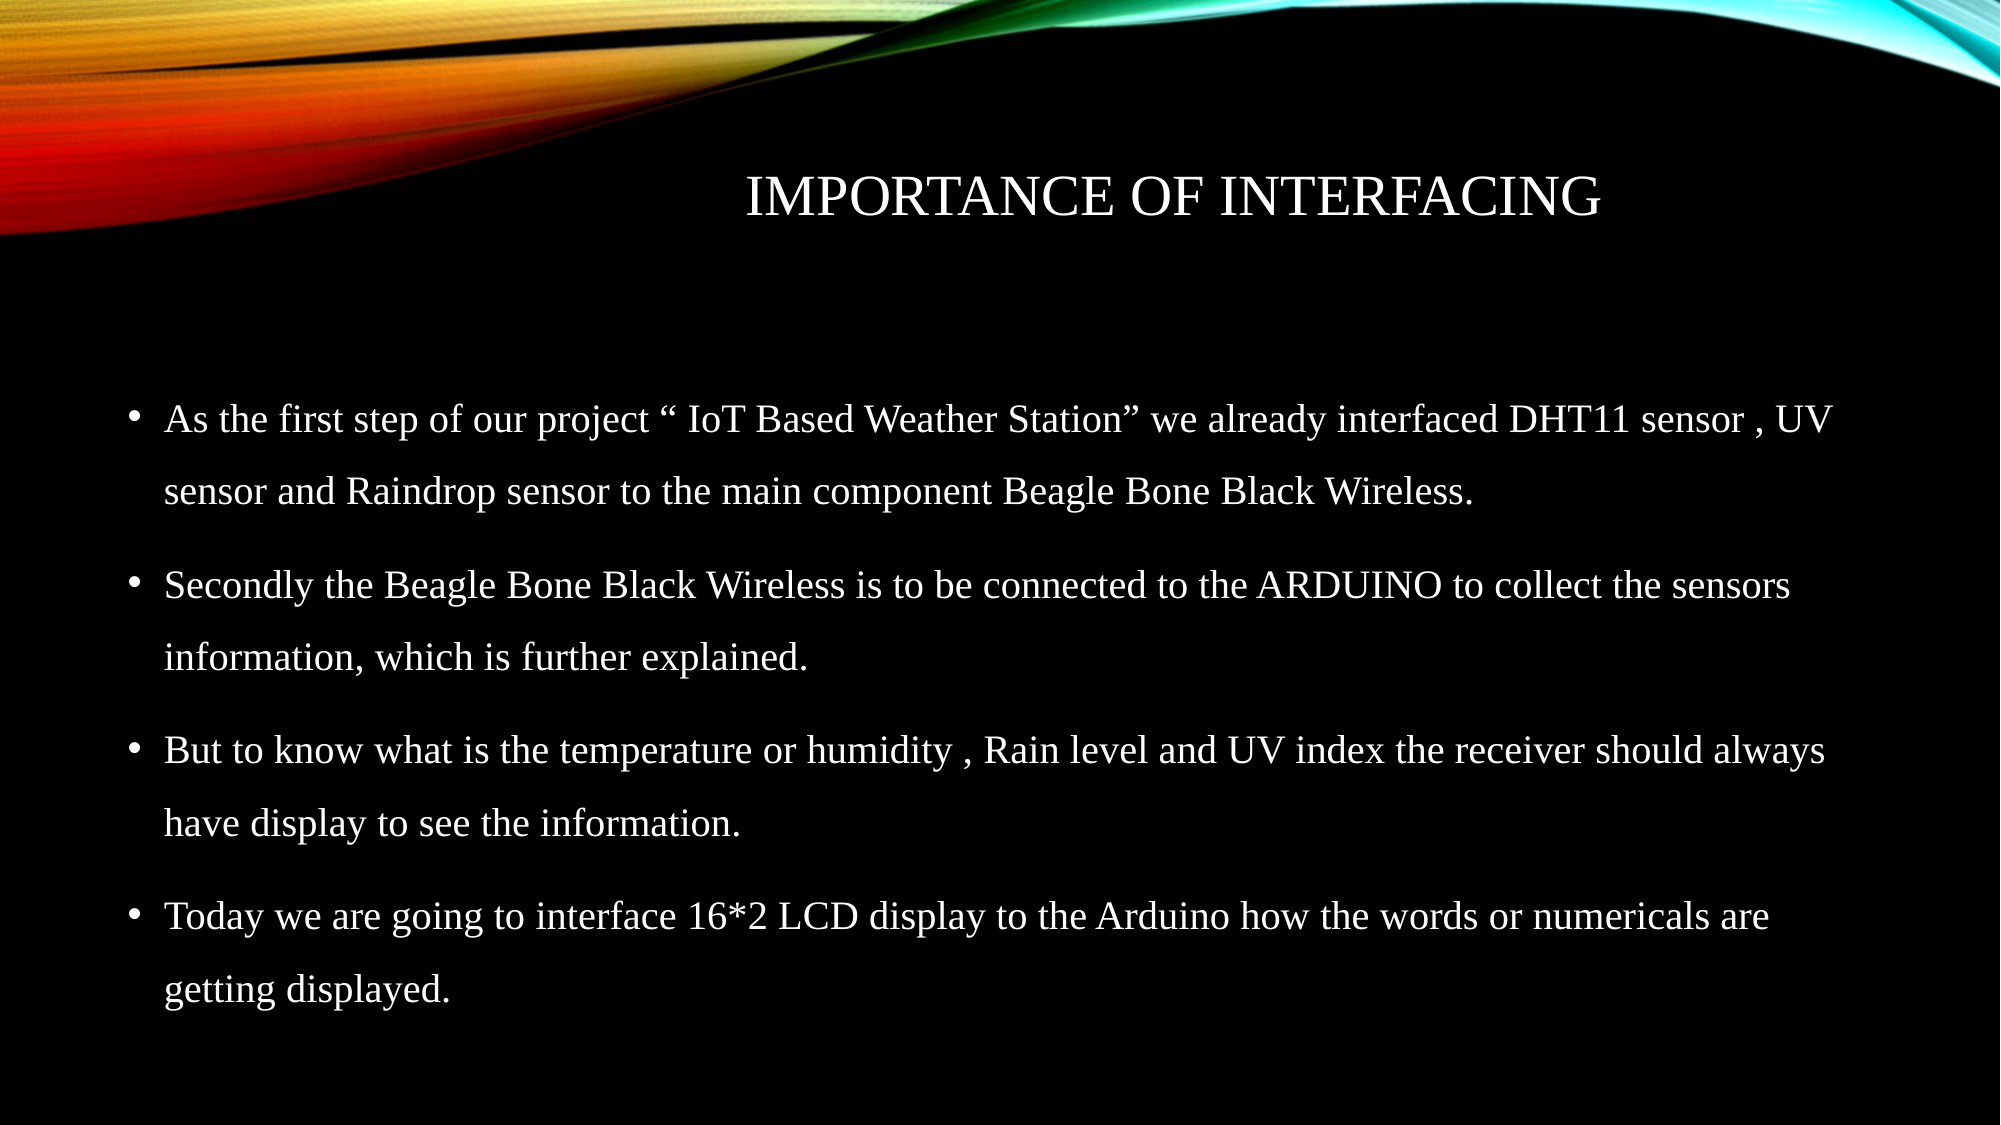

# IMPORTANCE OF INTERFACING
As the first step of our project “ IoT Based Weather Station” we already interfaced DHT11 sensor , UV sensor and Raindrop sensor to the main component Beagle Bone Black Wireless.
Secondly the Beagle Bone Black Wireless is to be connected to the ARDUINO to collect the sensors information, which is further explained.
But to know what is the temperature or humidity , Rain level and UV index the receiver should always have display to see the information.
Today we are going to interface 16*2 LCD display to the Arduino how the words or numericals are getting displayed.